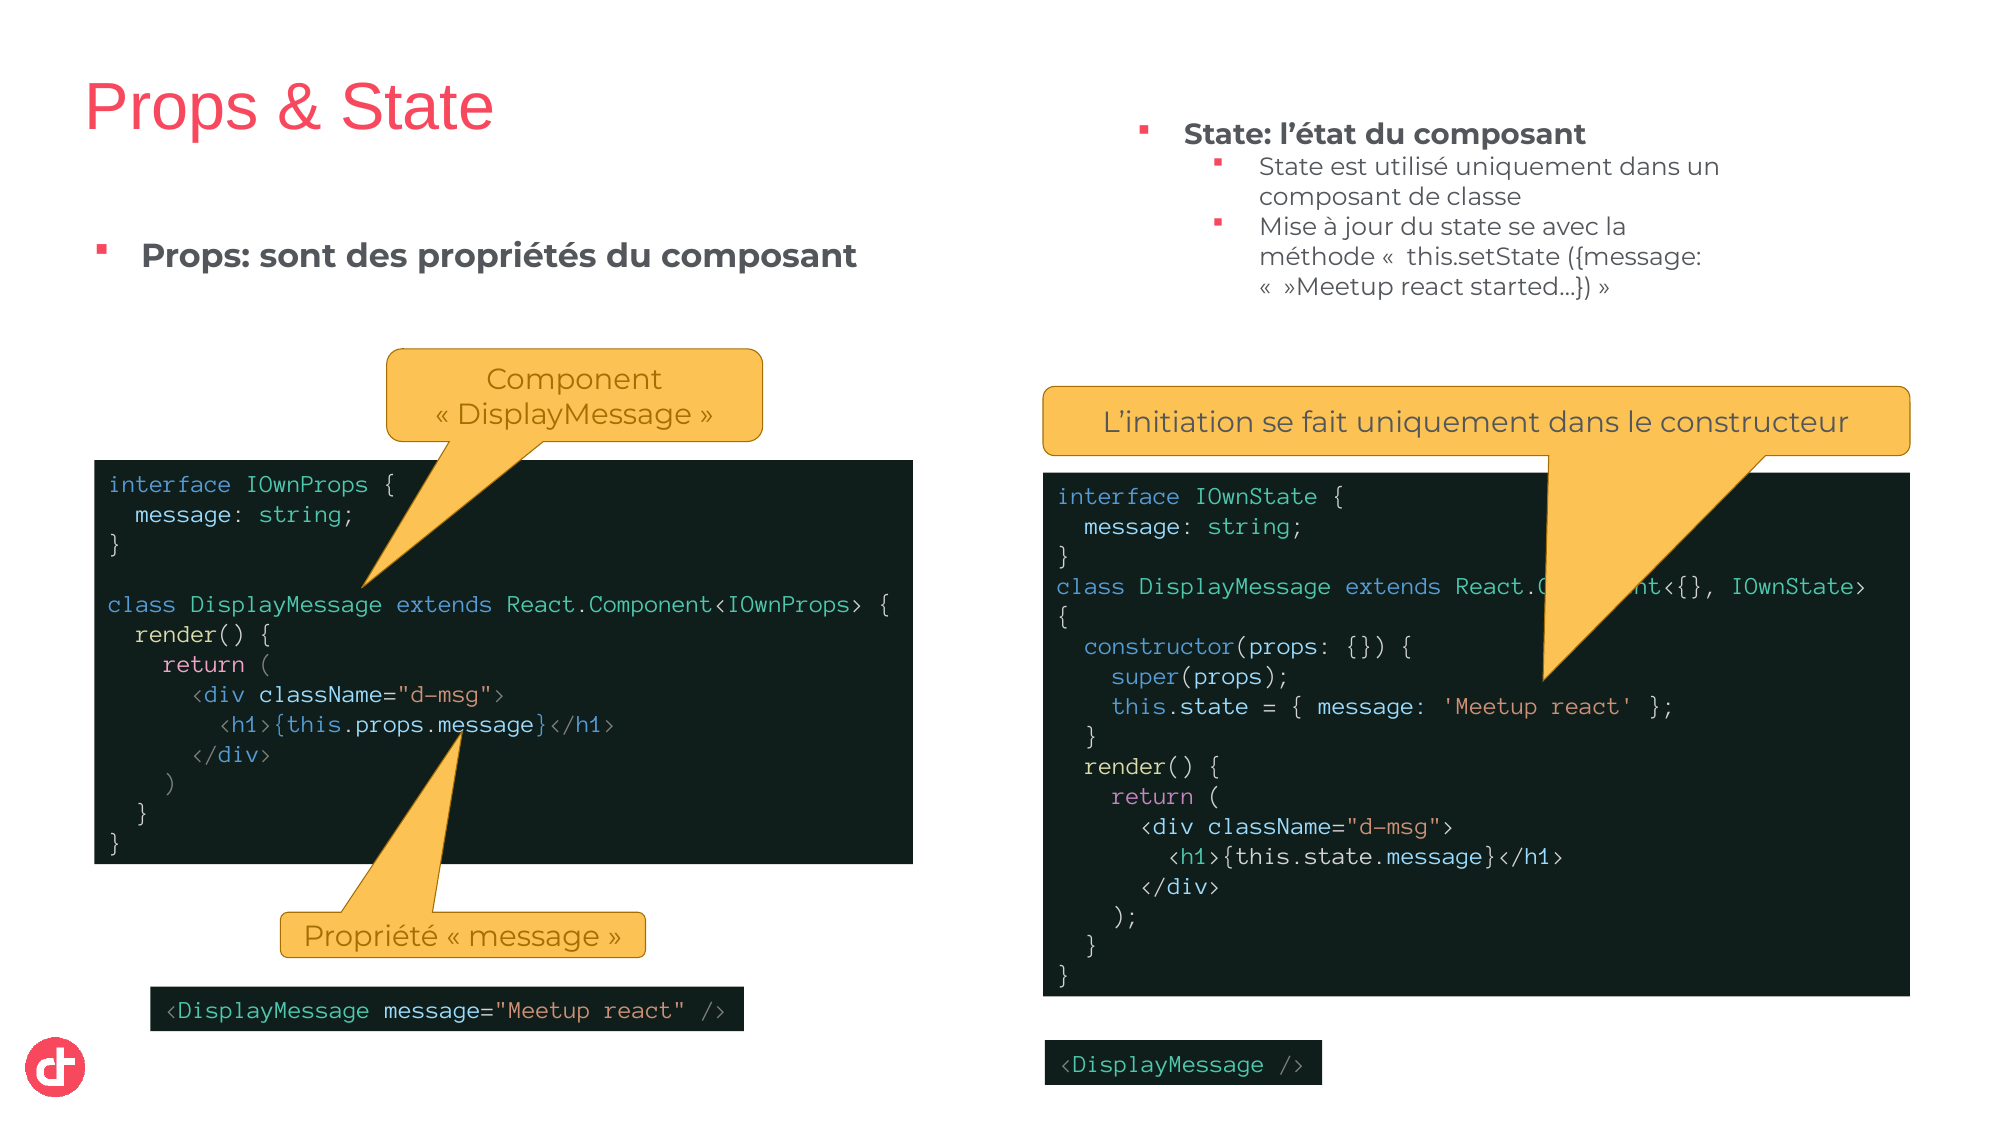

# Props & State
State: l’état du composant
State est utilisé uniquement dans un composant de classe
Mise à jour du state se avec la méthode «  this.setState ({message: «  »Meetup react started…}) »
Props: sont des propriétés du composant
Component « DisplayMessage »
L’initiation se fait uniquement dans le constructeur
interface IOwnProps {
  message: string;
}
class DisplayMessage extends React.Component<IOwnProps> {
  render() {
    return (
      <div className="d-msg">
        <h1>{this.props.message}</h1>
      </div>
    )
  }
}
interface IOwnState {
  message: string;
}
class DisplayMessage extends React.Component<{}, IOwnState> {
  constructor(props: {}) {
    super(props);
    this.state = { message: 'Meetup react' };
  }
  render() {
    return (
      <div className="d-msg">
        <h1>{this.state.message}</h1>
      </div>
    );
  }
}
Propriété « message »
<DisplayMessage message="Meetup react" />
<DisplayMessage />